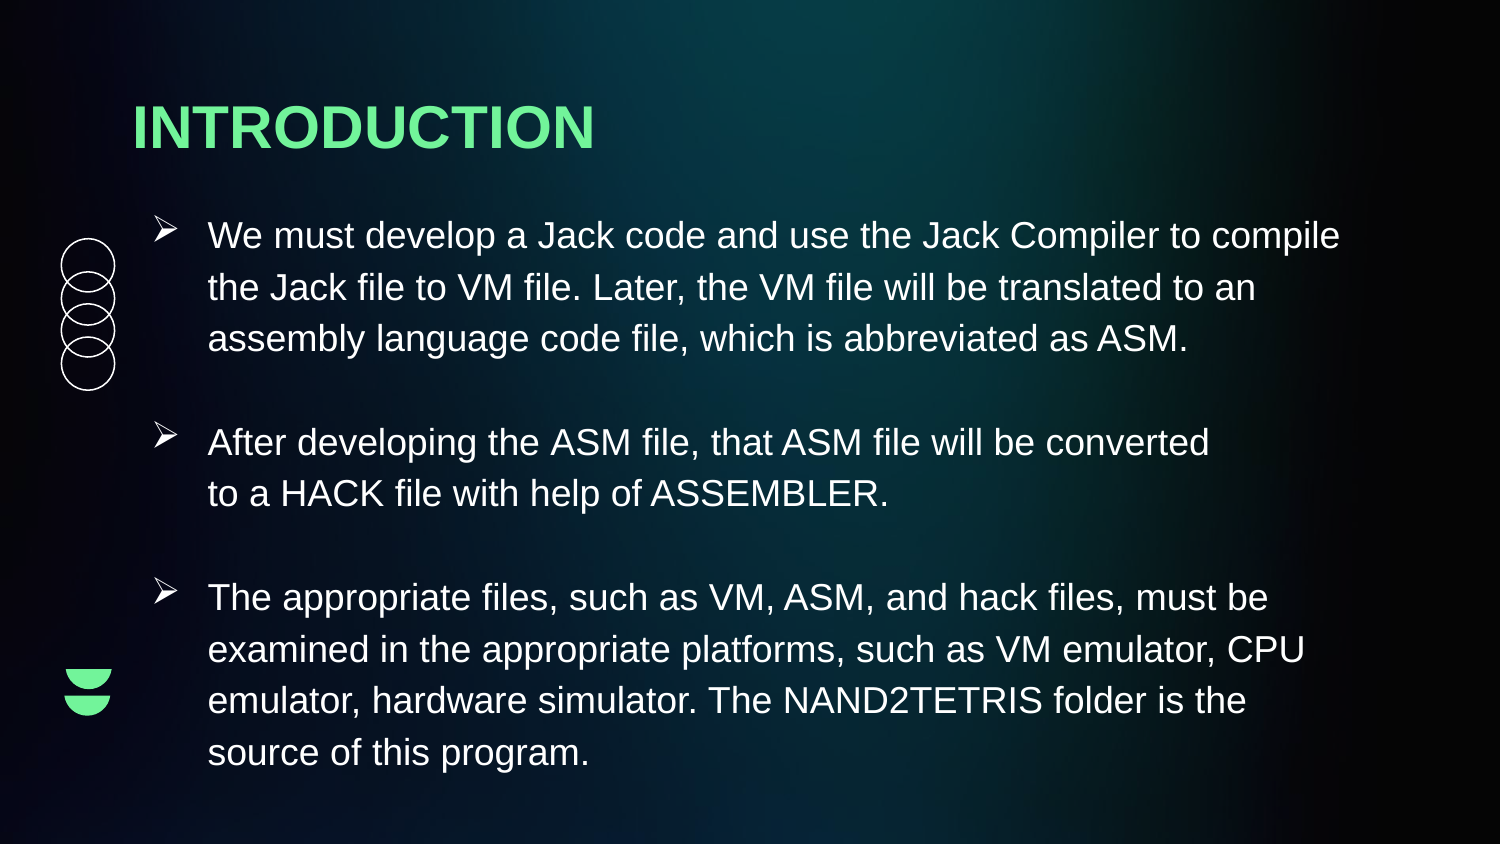

# INTRODUCTION
We must develop a Jack code and use the Jack Compiler to compile the Jack file to VM file. Later, the VM file will be translated to an assembly language code file, which is abbreviated as ASM.

After developing the ASM file, that ASM file will be converted to a HACK file with help of ASSEMBLER.

The appropriate files, such as VM, ASM, and hack files, must be examined in the appropriate platforms, such as VM emulator, CPU emulator, hardware simulator. The NAND2TETRIS folder is the source of this program.